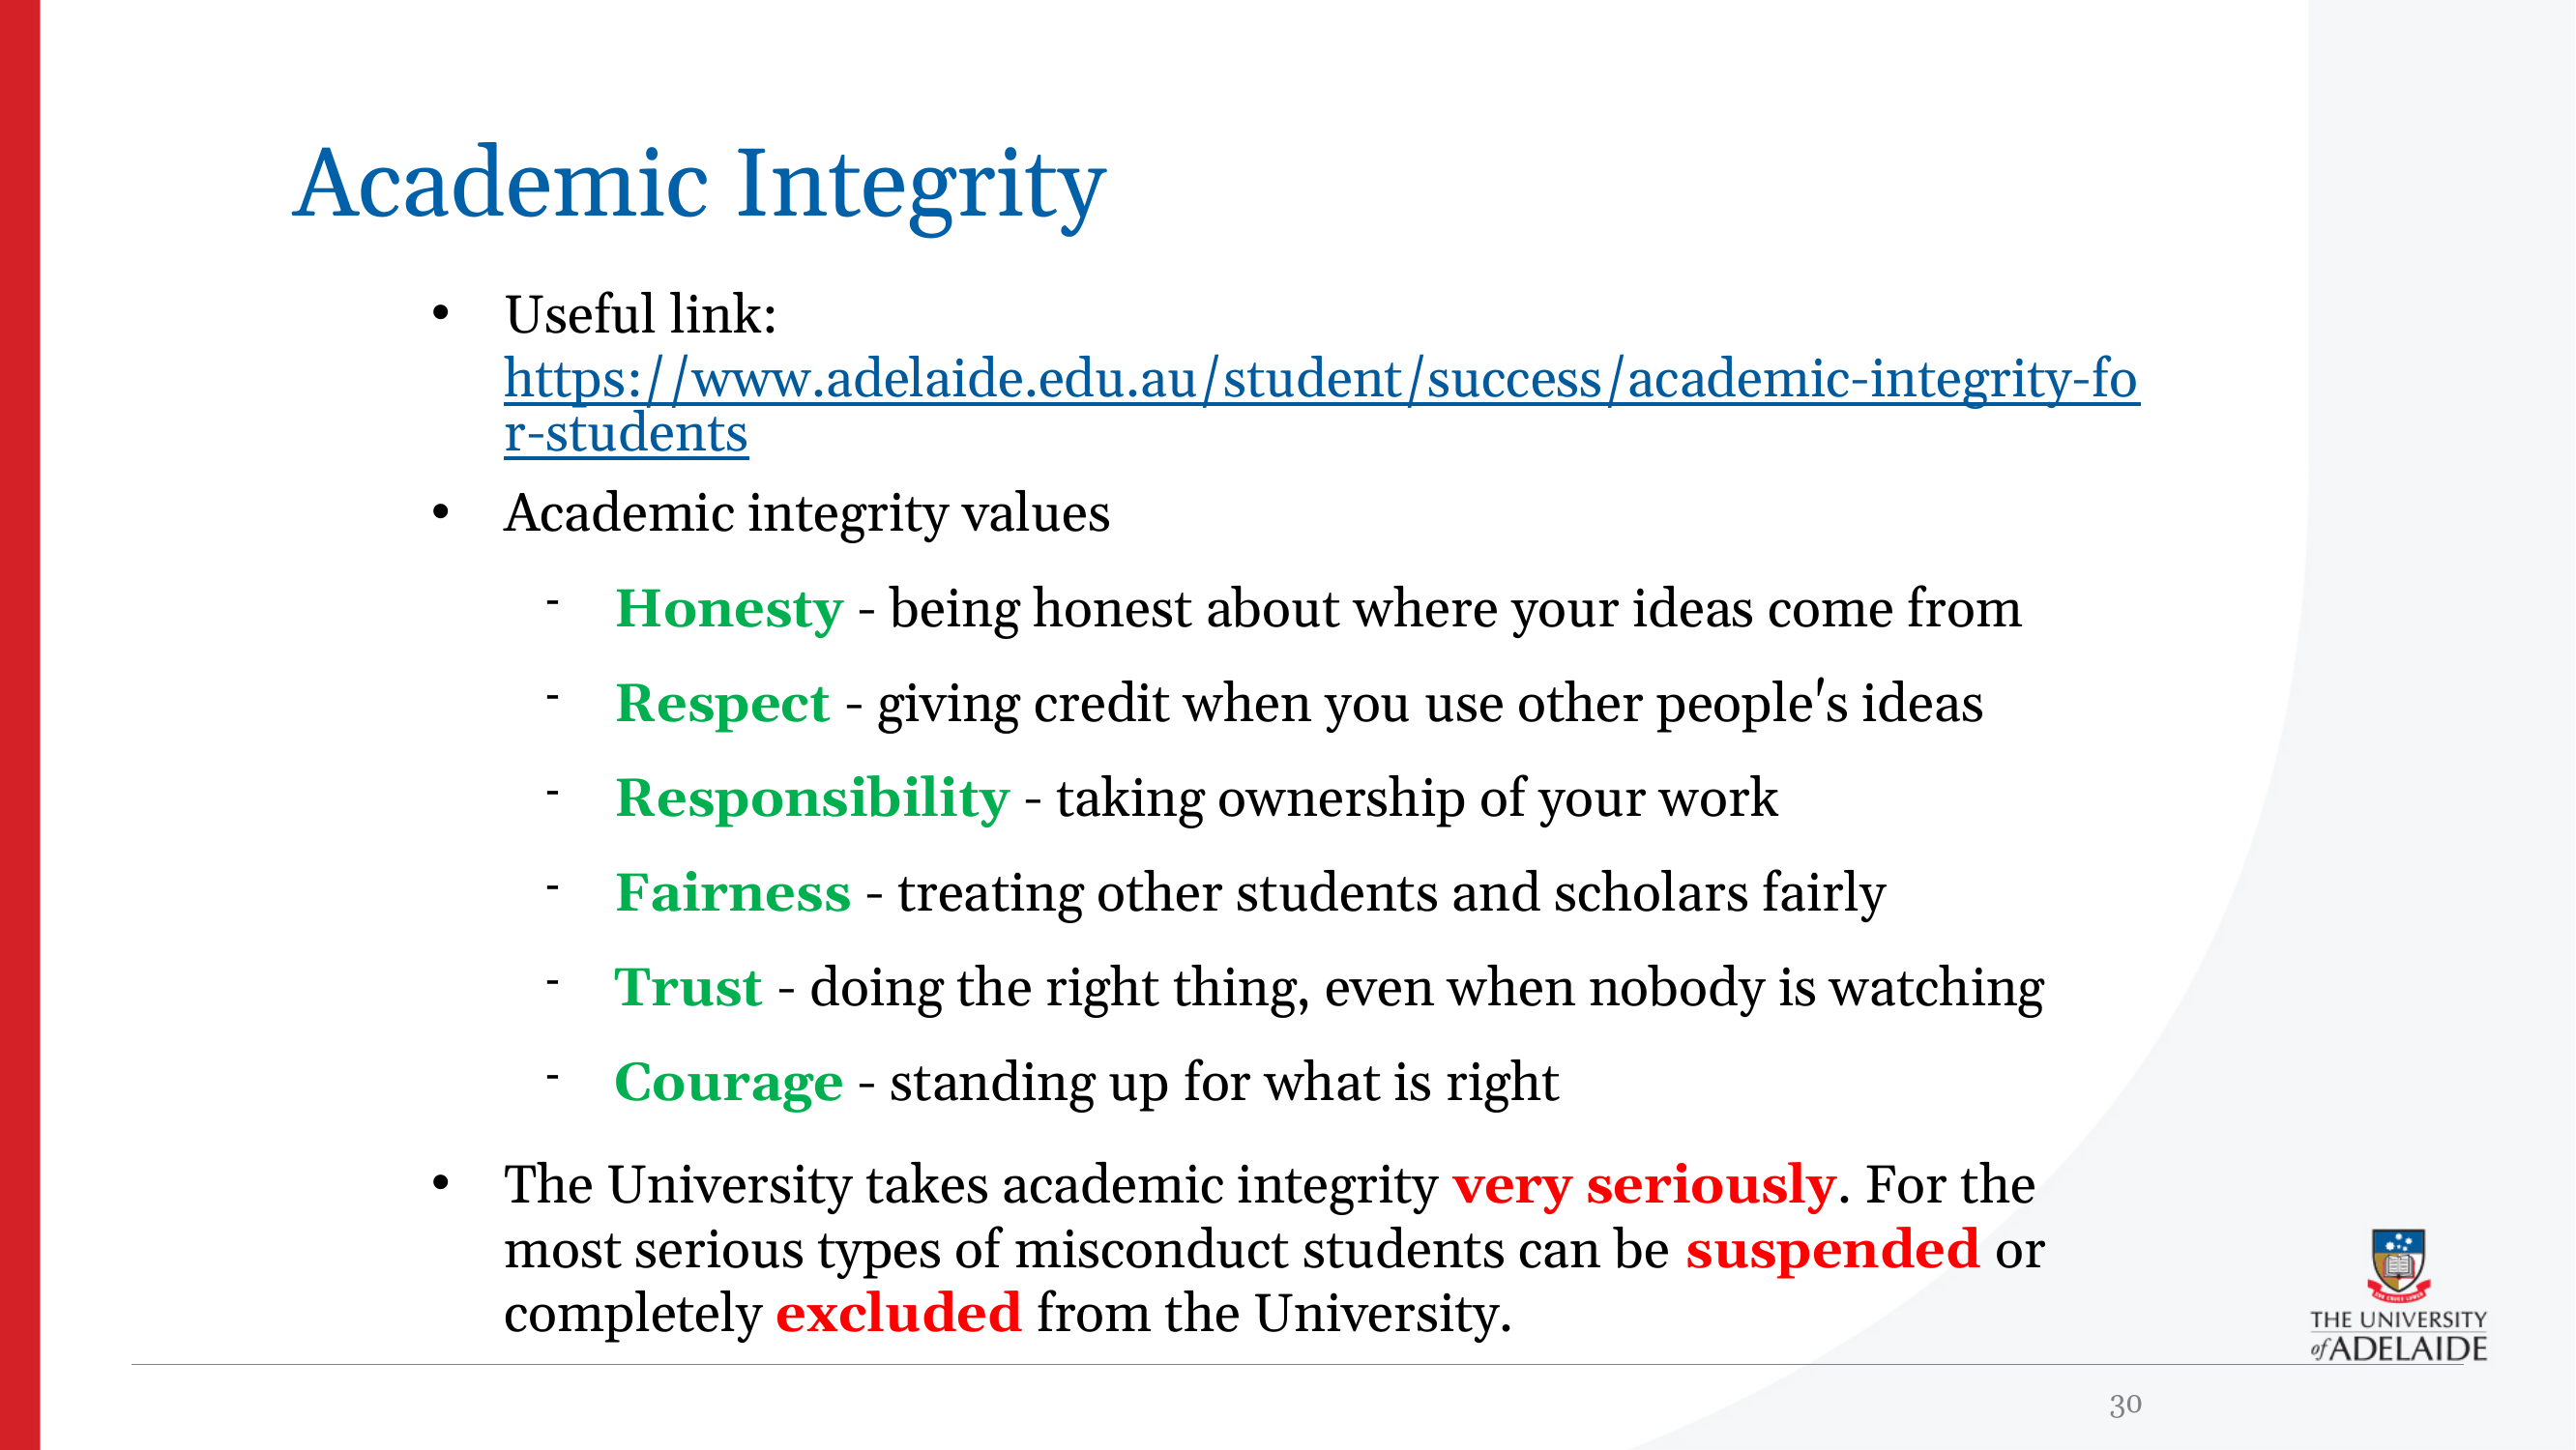

Academic Integrity
Useful link: https://www.adelaide.edu.au/student/success/academic-integrity-for-students
Academic integrity values
Honesty - being honest about where your ideas come from
Respect - giving credit when you use other people's ideas
Responsibility - taking ownership of your work
Fairness - treating other students and scholars fairly
Trust - doing the right thing, even when nobody is watching
Courage - standing up for what is right
The University takes academic integrity very seriously. For the most serious types of misconduct students can be suspended or completely excluded from the University.
30